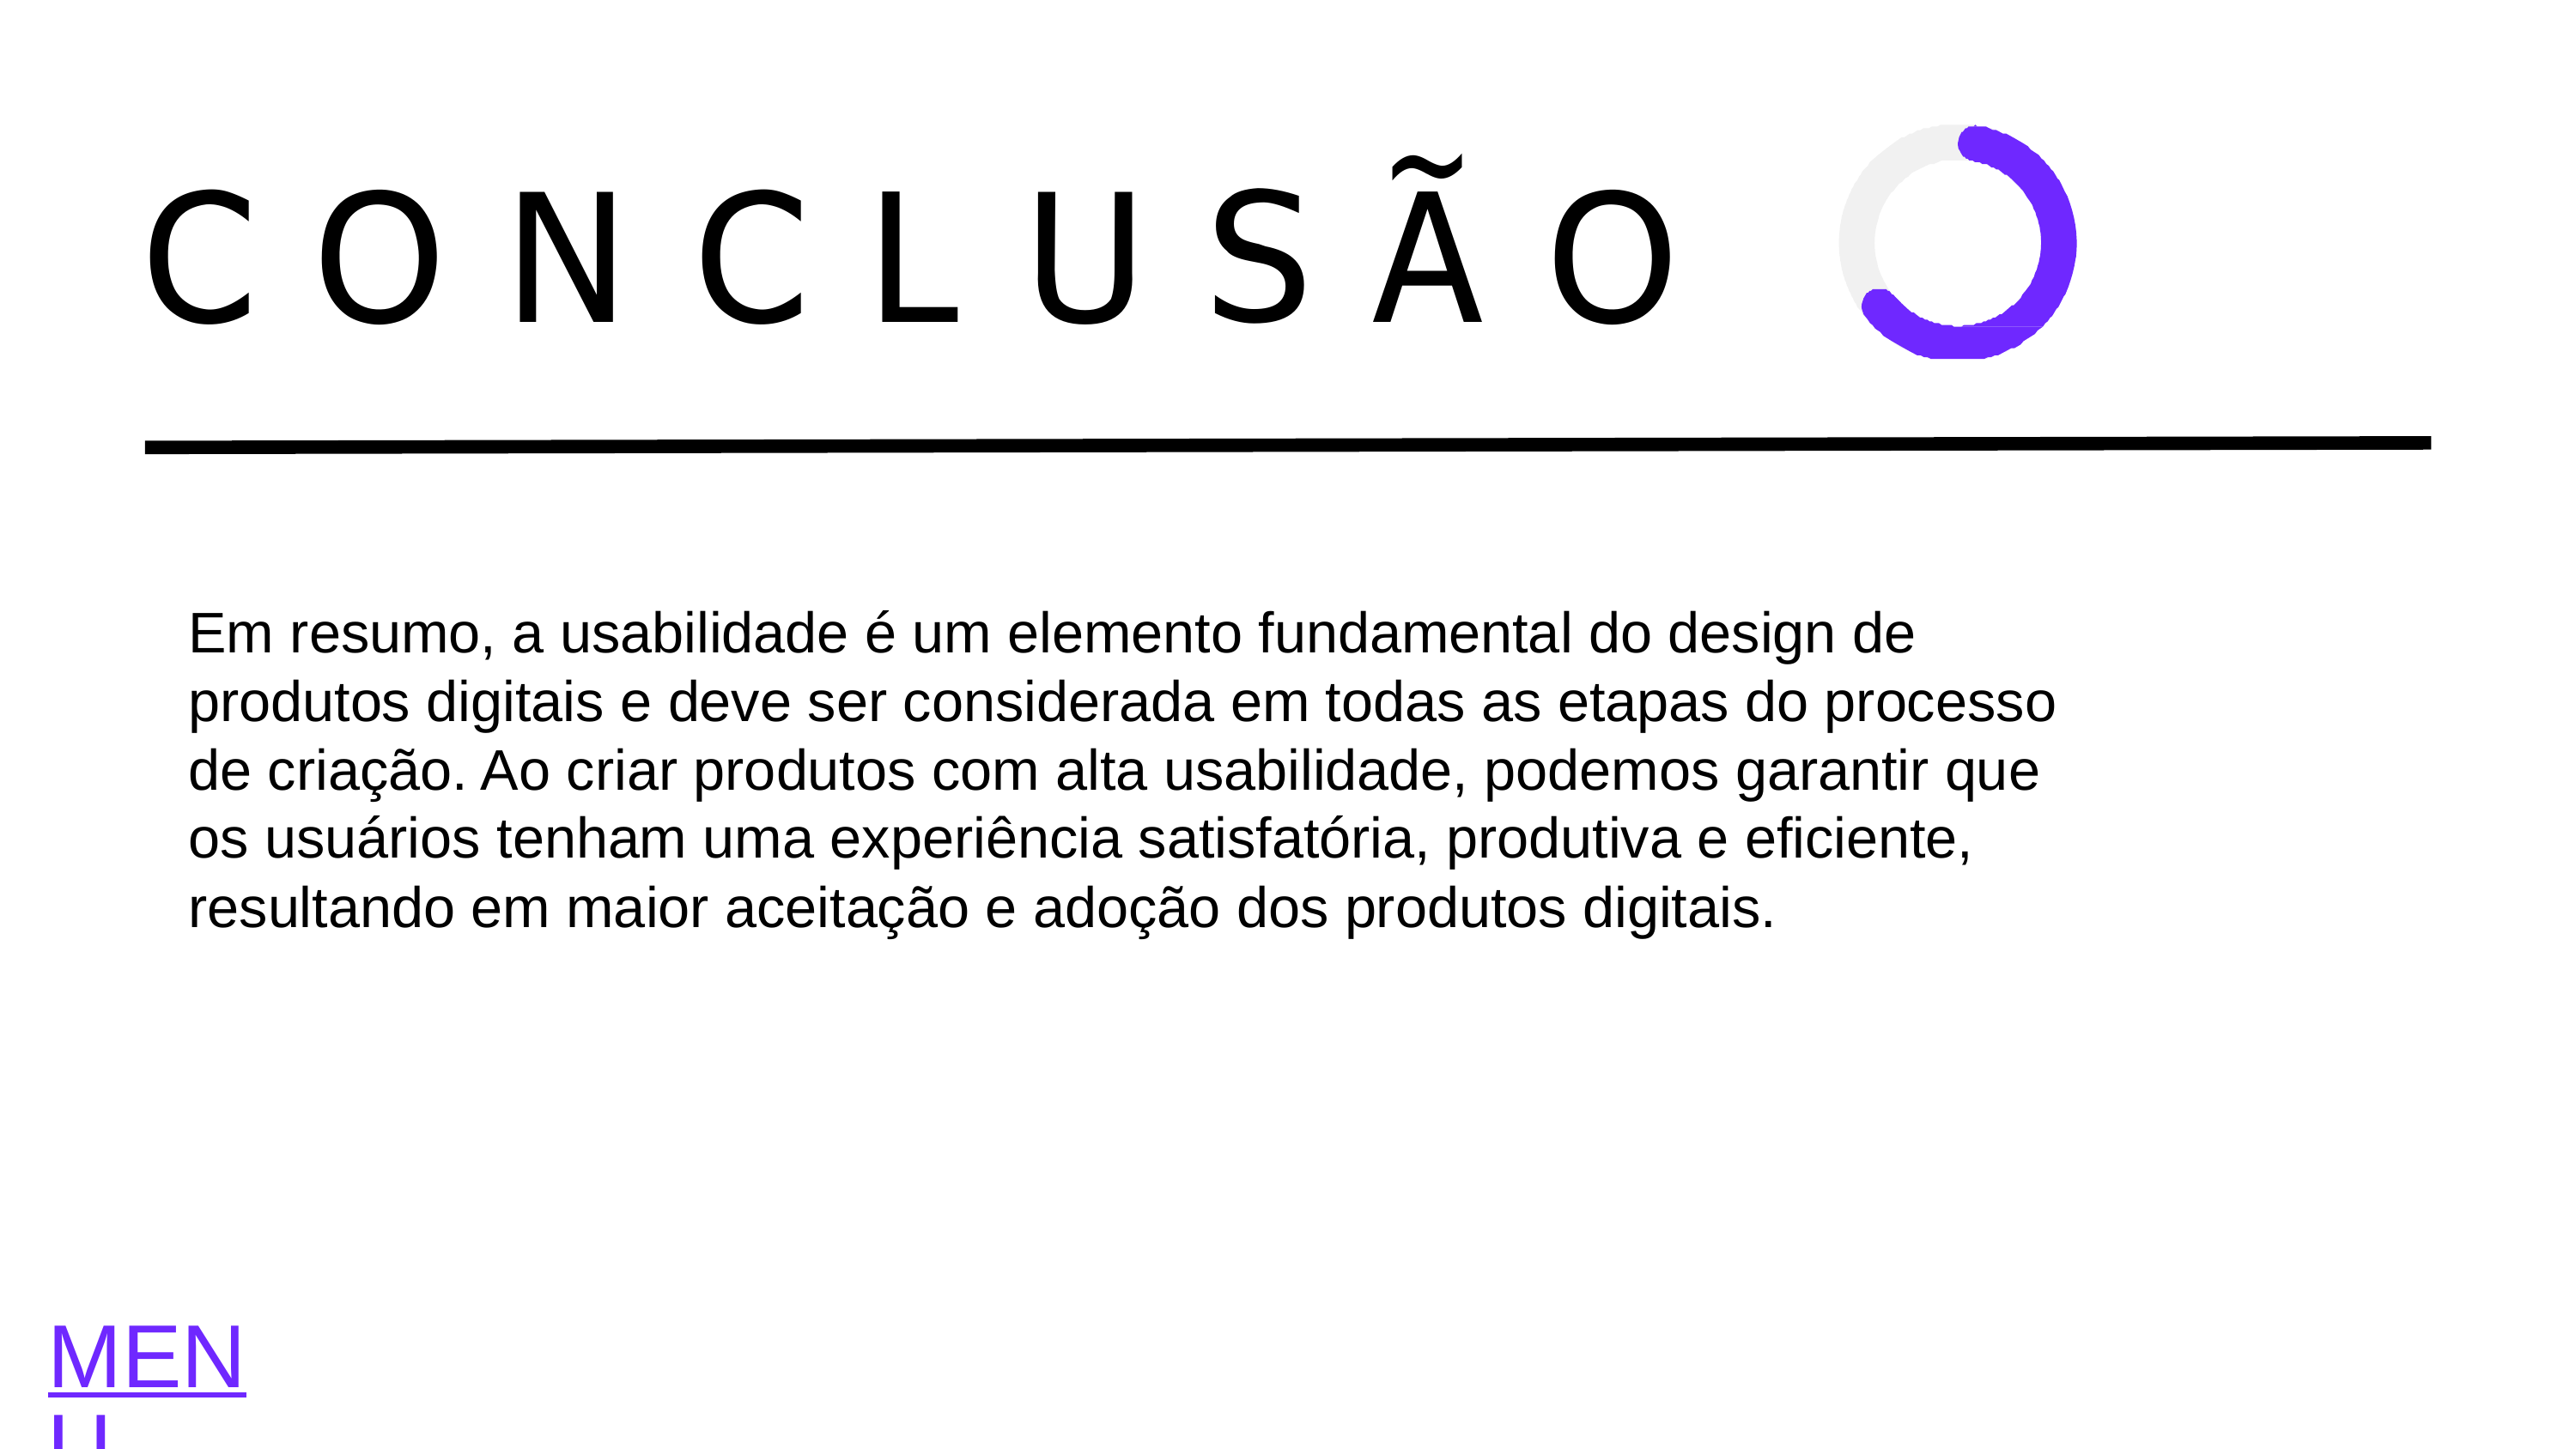

# CONCLUSÃO

Em resumo, a usabilidade é um elemento fundamental do design de produtos digitais e deve ser considerada em todas as etapas do processo de criação. Ao criar produtos com alta usabilidade, podemos garantir que os usuários tenham uma experiência satisfatória, produtiva e eficiente, resultando em maior aceitação e adoção dos produtos digitais.
MENU